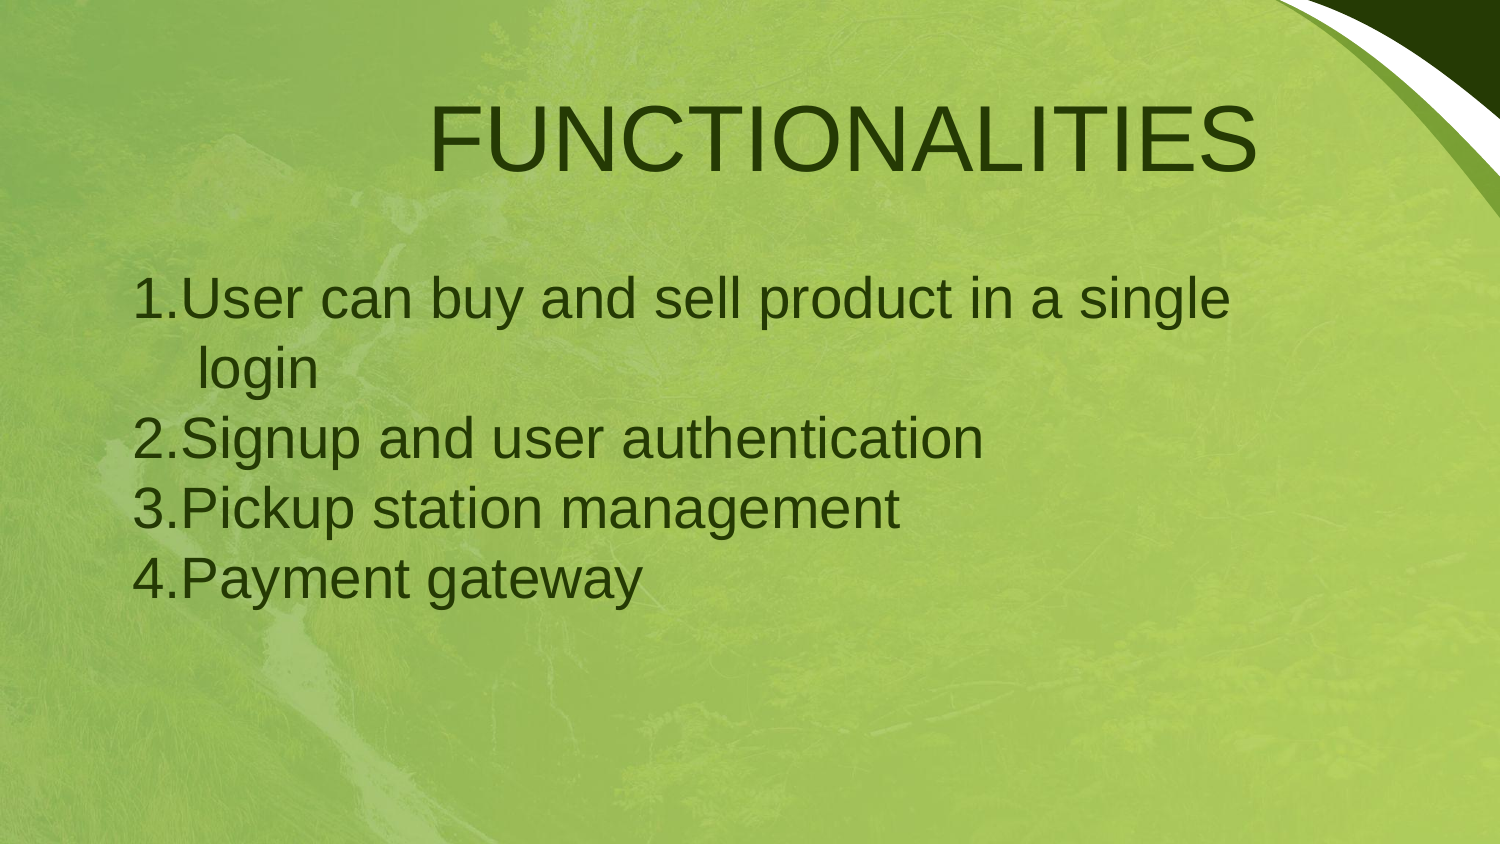

# FUNCTIONALITIES

1.User can buy and sell product in a single
    login
2.Signup and user authentication
3.Pickup station management
4.Payment gateway